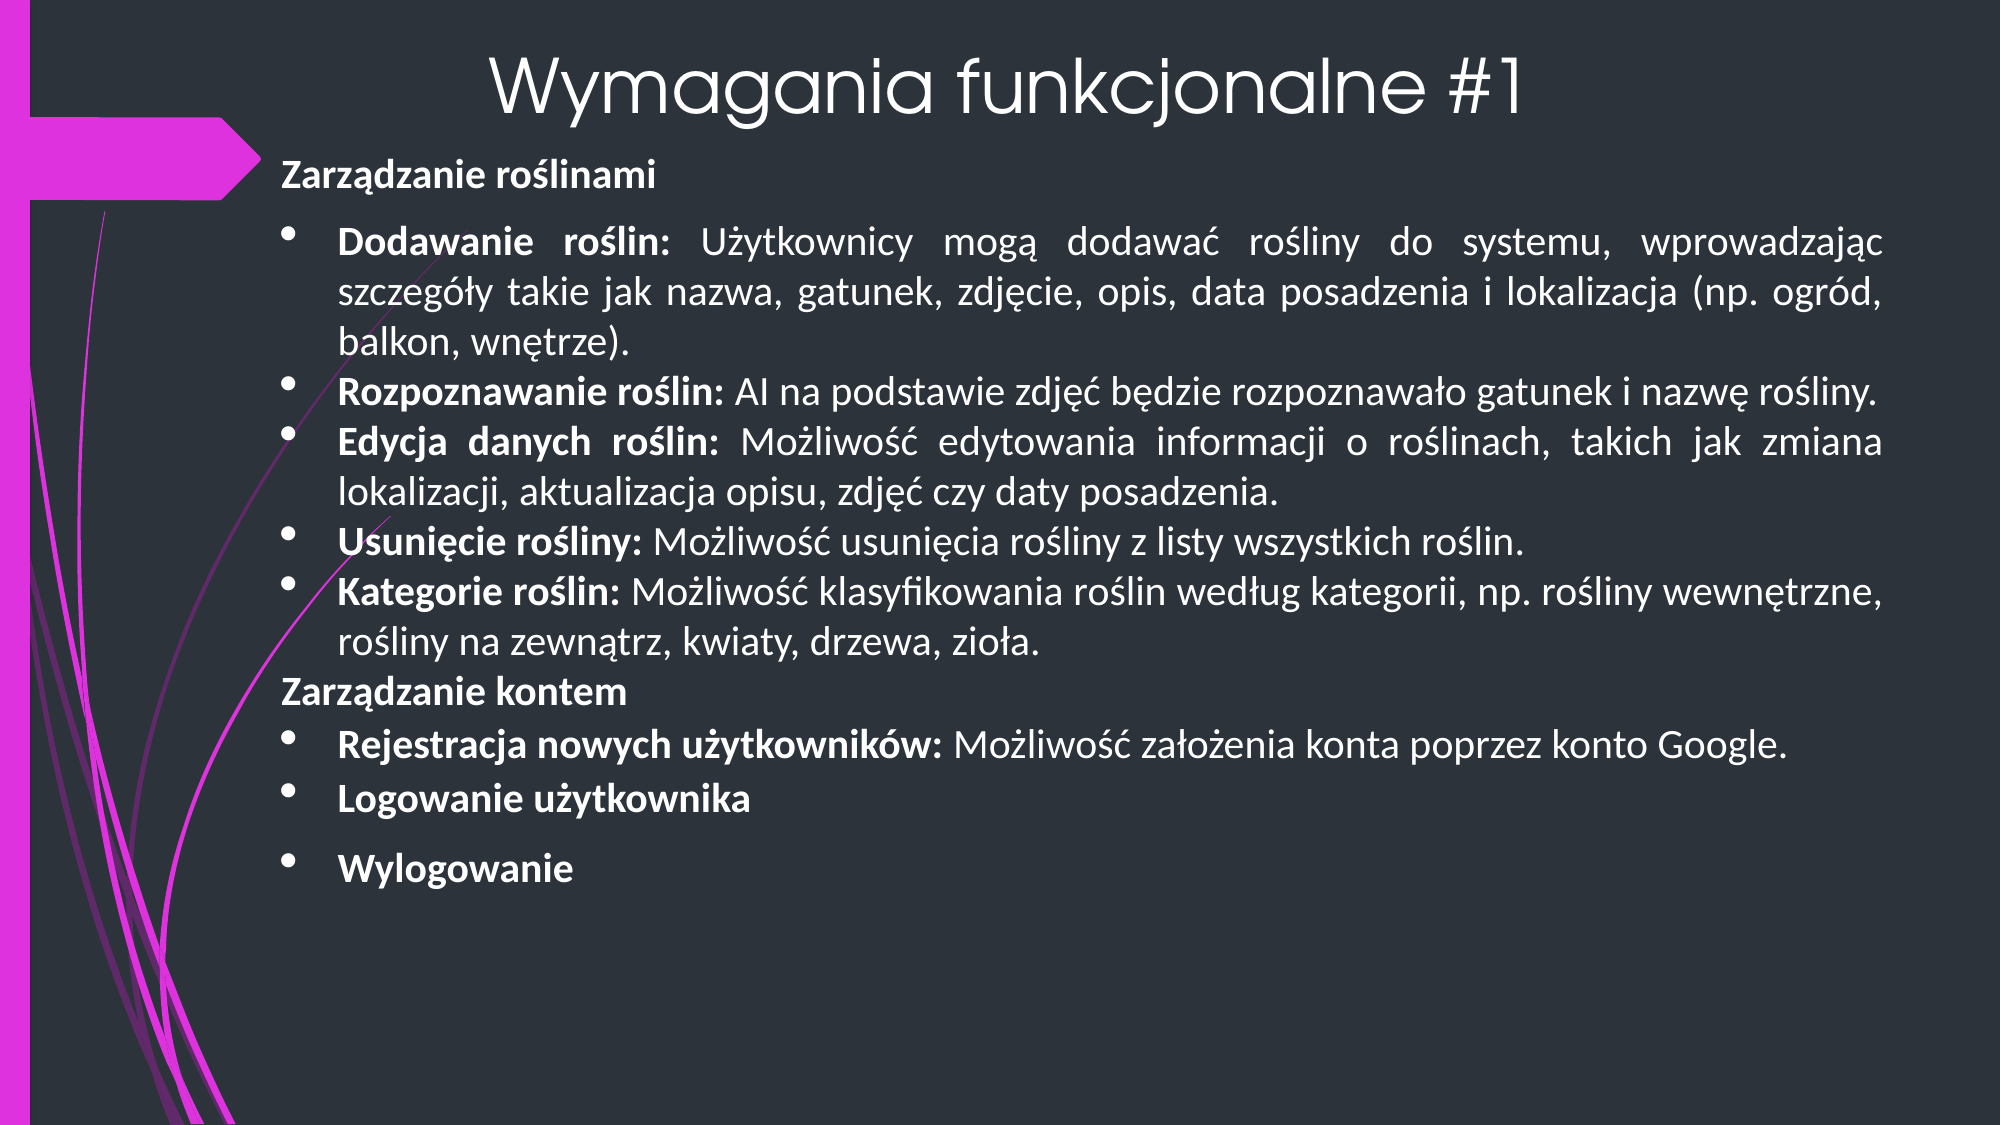

# Wymagania funkcjonalne #1
Zarządzanie roślinami
Dodawanie roślin: Użytkownicy mogą dodawać rośliny do systemu, wprowadzając szczegóły takie jak nazwa, gatunek, zdjęcie, opis, data posadzenia i lokalizacja (np. ogród, balkon, wnętrze).
Rozpoznawanie roślin: AI na podstawie zdjęć będzie rozpoznawało gatunek i nazwę rośliny.
Edycja danych roślin: Możliwość edytowania informacji o roślinach, takich jak zmiana lokalizacji, aktualizacja opisu, zdjęć czy daty posadzenia.
Usunięcie rośliny: Możliwość usunięcia rośliny z listy wszystkich roślin.
Kategorie roślin: Możliwość klasyfikowania roślin według kategorii, np. rośliny wewnętrzne, rośliny na zewnątrz, kwiaty, drzewa, zioła.
Zarządzanie kontem
Rejestracja nowych użytkowników: Możliwość założenia konta poprzez konto Google.
Logowanie użytkownika
Wylogowanie